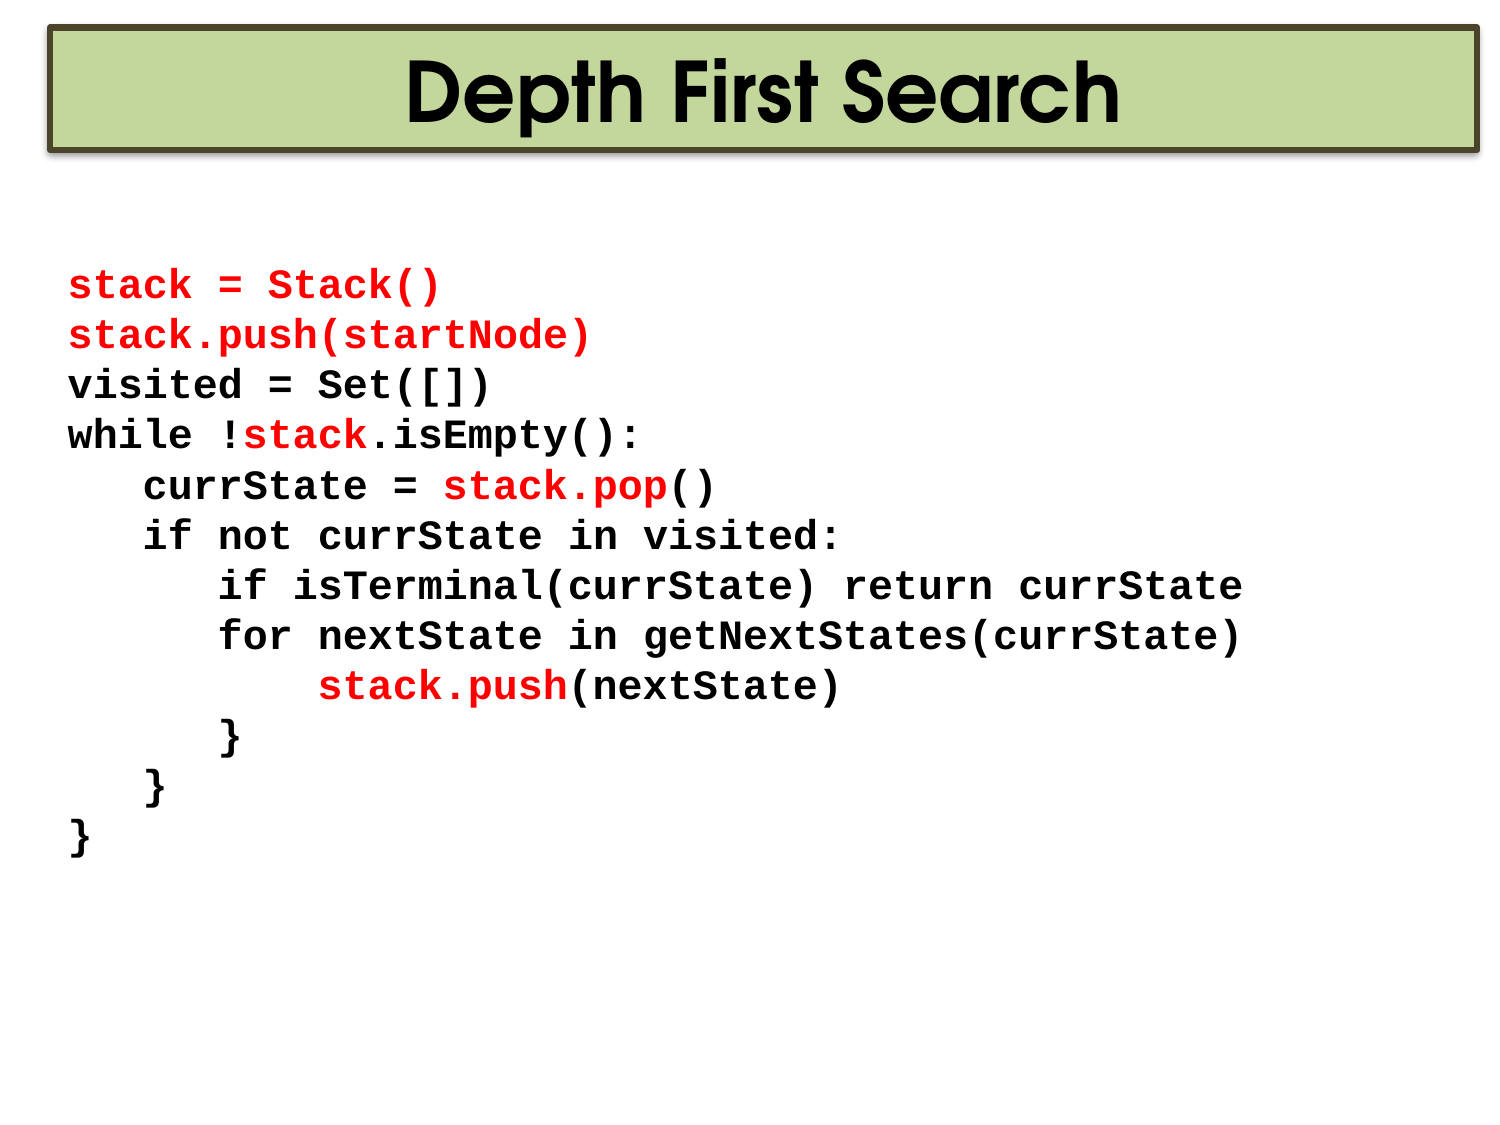

Depth First Search
stack = Stack()
stack.push(startNode)
visited = Set([])
while !stack.isEmpty():
   currState = stack.pop()
   if not currState in visited:
      if isTerminal(currState) return currState
      for nextState in getNextStates(currState) 		    stack.push(nextState)
      }
   }
}